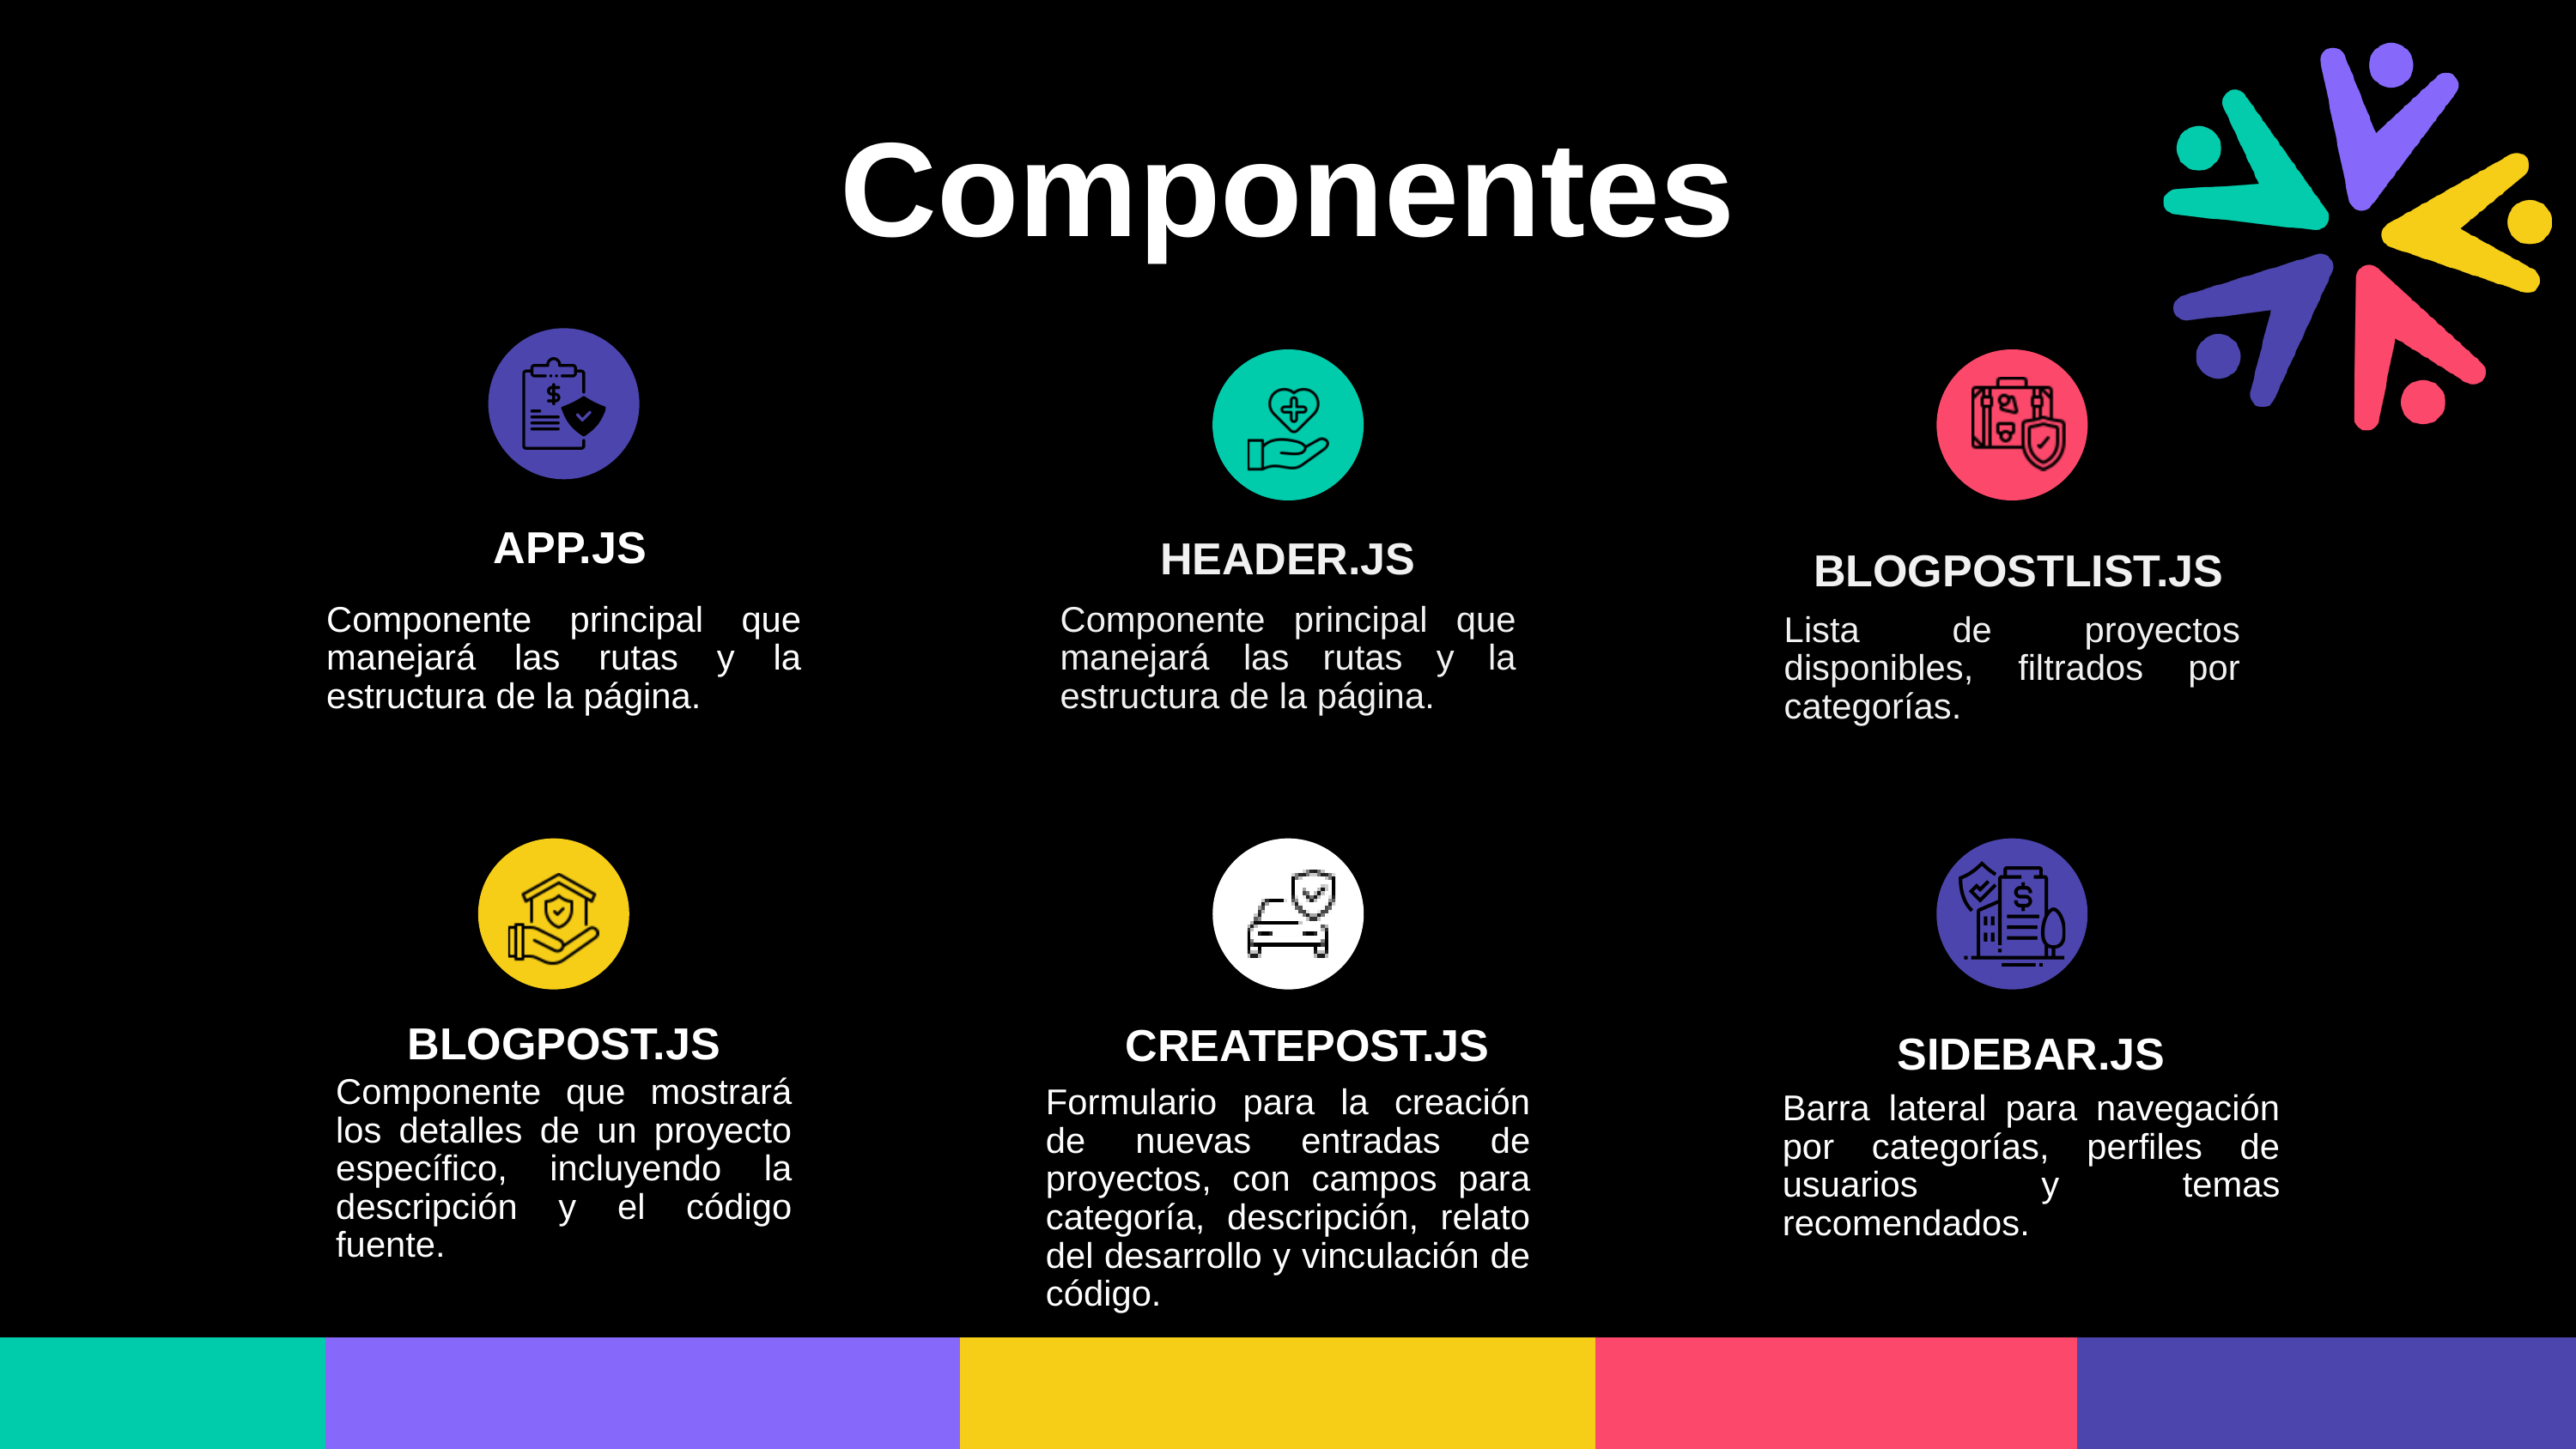

Componentes

 ⁠APP.JS
HEADER.JS
BLOGPOSTLIST.JS
Componente principal que manejará las rutas y la estructura de la página.
Componente principal que manejará las rutas y la estructura de la página.
Lista de proyectos disponibles, filtrados por categorías.

BLOGPOST.JS
CREATEPOST.JS
SIDEBAR.JS
Componente que mostrará los detalles de un proyecto específico, incluyendo la descripción y el código fuente.
Formulario para la creación de nuevas entradas de proyectos, con campos para categoría, descripción, relato del desarrollo y vinculación de código.
Barra lateral para navegación por categorías, perfiles de usuarios y temas recomendados.